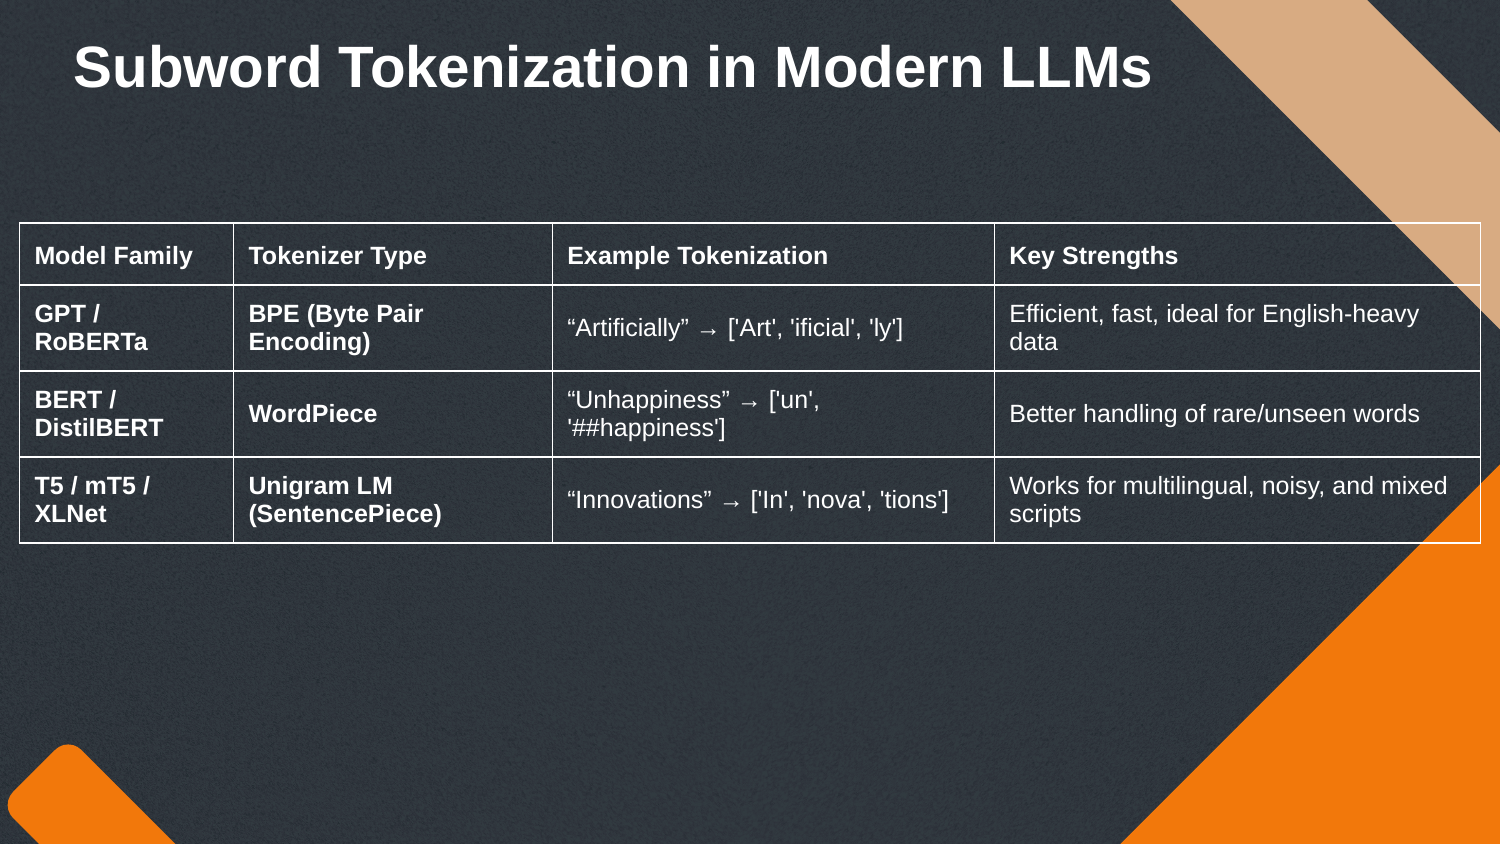

# Subword Tokenization in Modern LLMs
| Model Family | Tokenizer Type | Example Tokenization | Key Strengths |
| --- | --- | --- | --- |
| GPT / RoBERTa | BPE (Byte Pair Encoding) | “Artificially” → ['Art', 'ificial', 'ly'] | Efficient, fast, ideal for English-heavy data |
| BERT / DistilBERT | WordPiece | “Unhappiness” → ['un', '##happiness'] | Better handling of rare/unseen words |
| T5 / mT5 / XLNet | Unigram LM (SentencePiece) | “Innovations” → ['In', 'nova', 'tions'] | Works for multilingual, noisy, and mixed scripts |